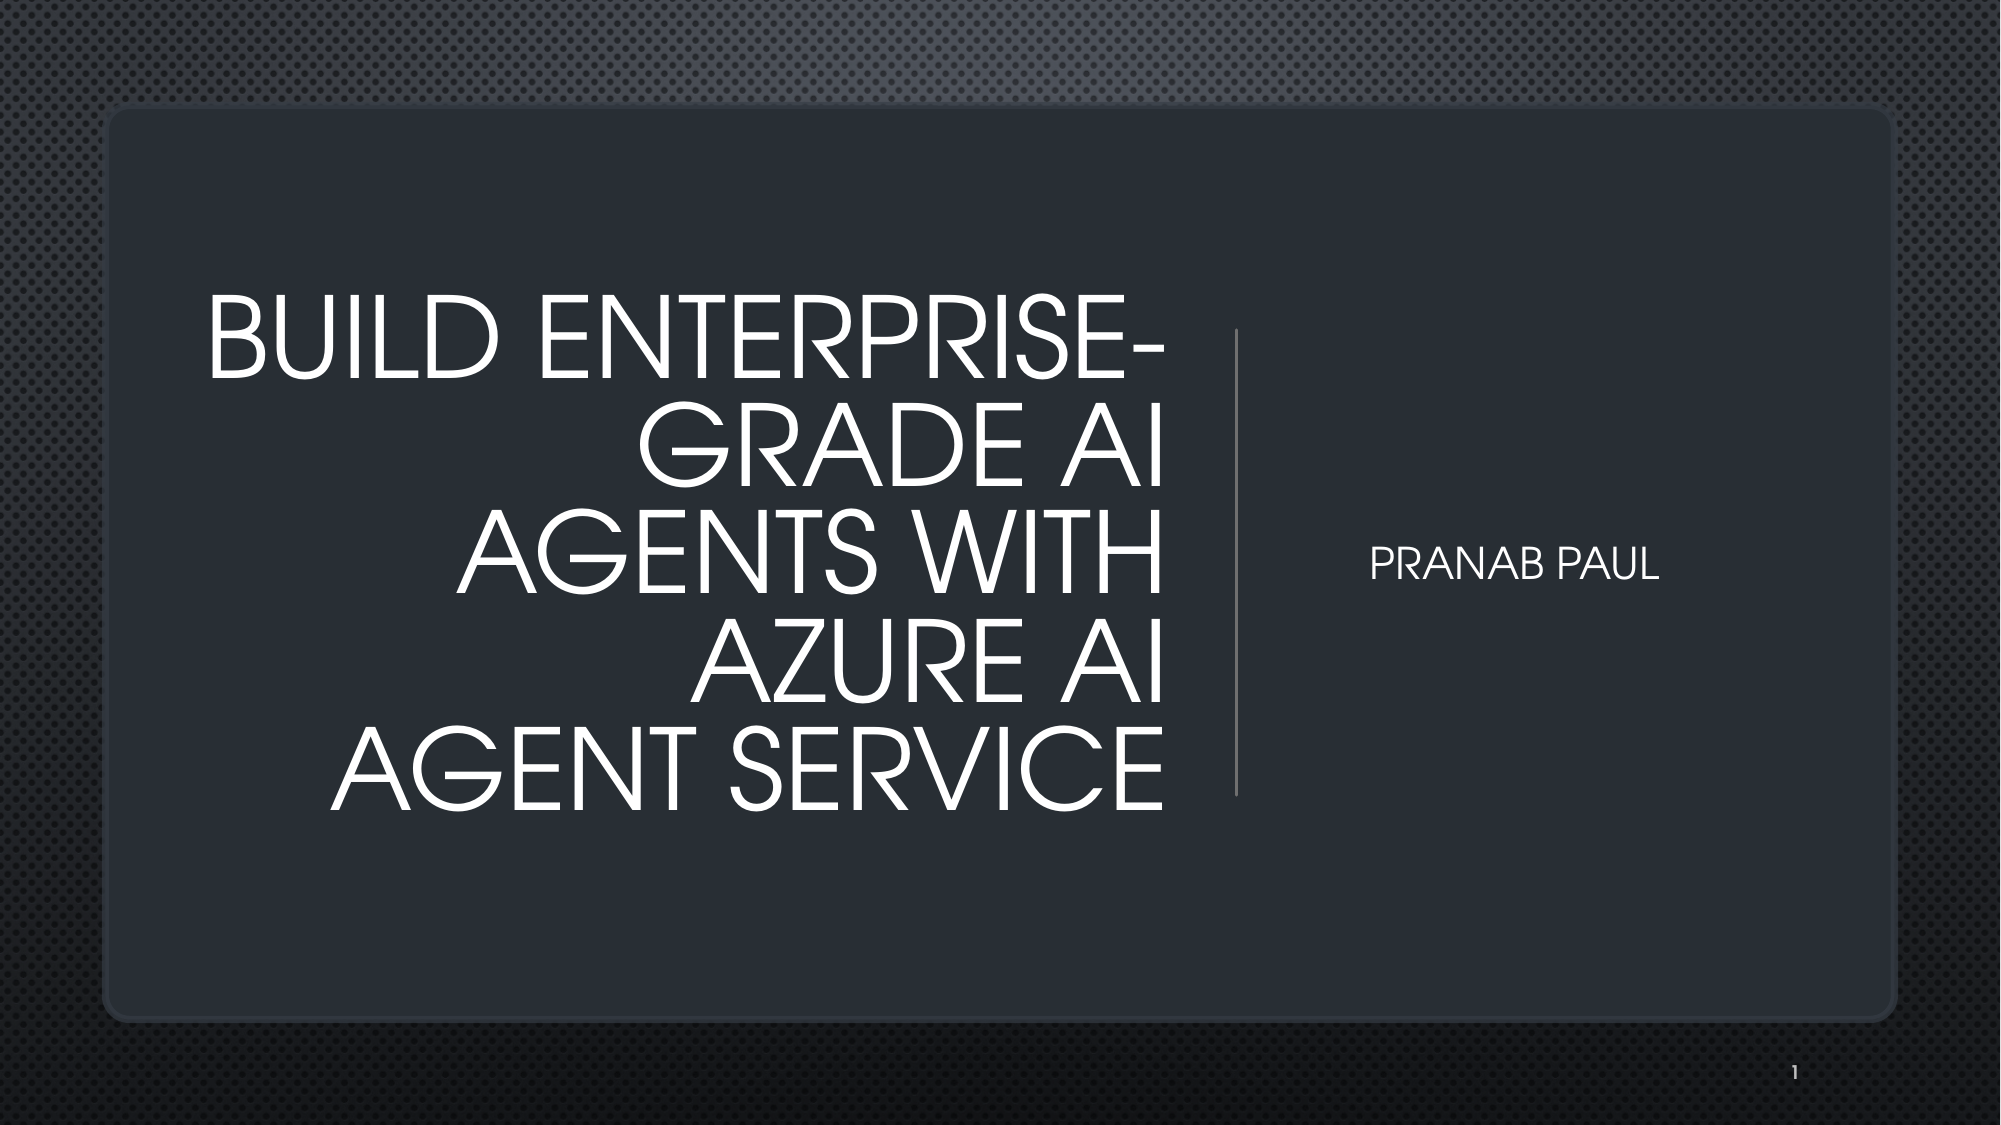

# Build enterprise-grade AI agents with Azure AI Agent Service
     PRANAB PAUL
1